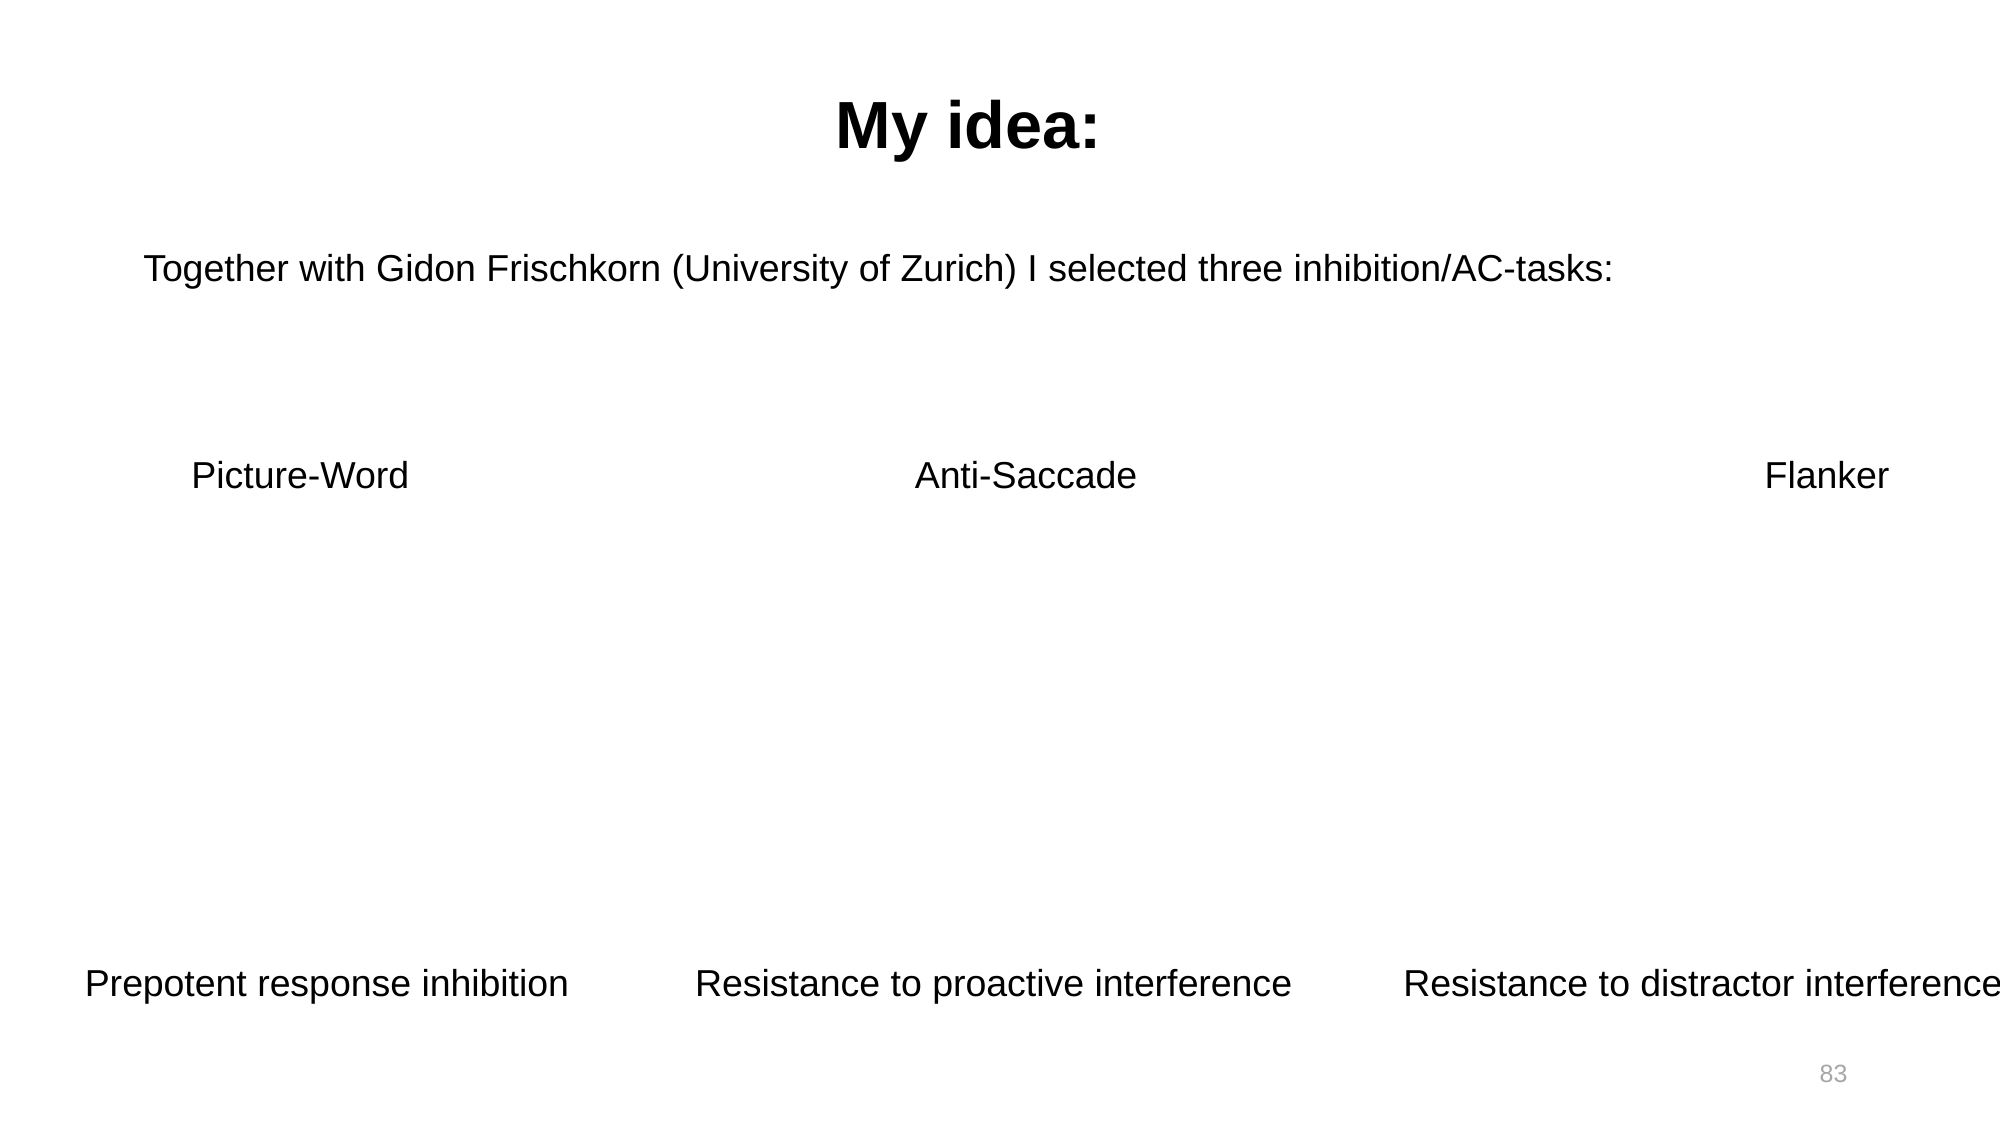

My idea:
Together with Gidon Frischkorn (University of Zurich) I selected three inhibition/AC-tasks:
Picture-Word			            Anti-Saccade				       Flanker
    Prepotent response inhibition	     Resistance to proactive interference 	 Resistance to distractor interference
83